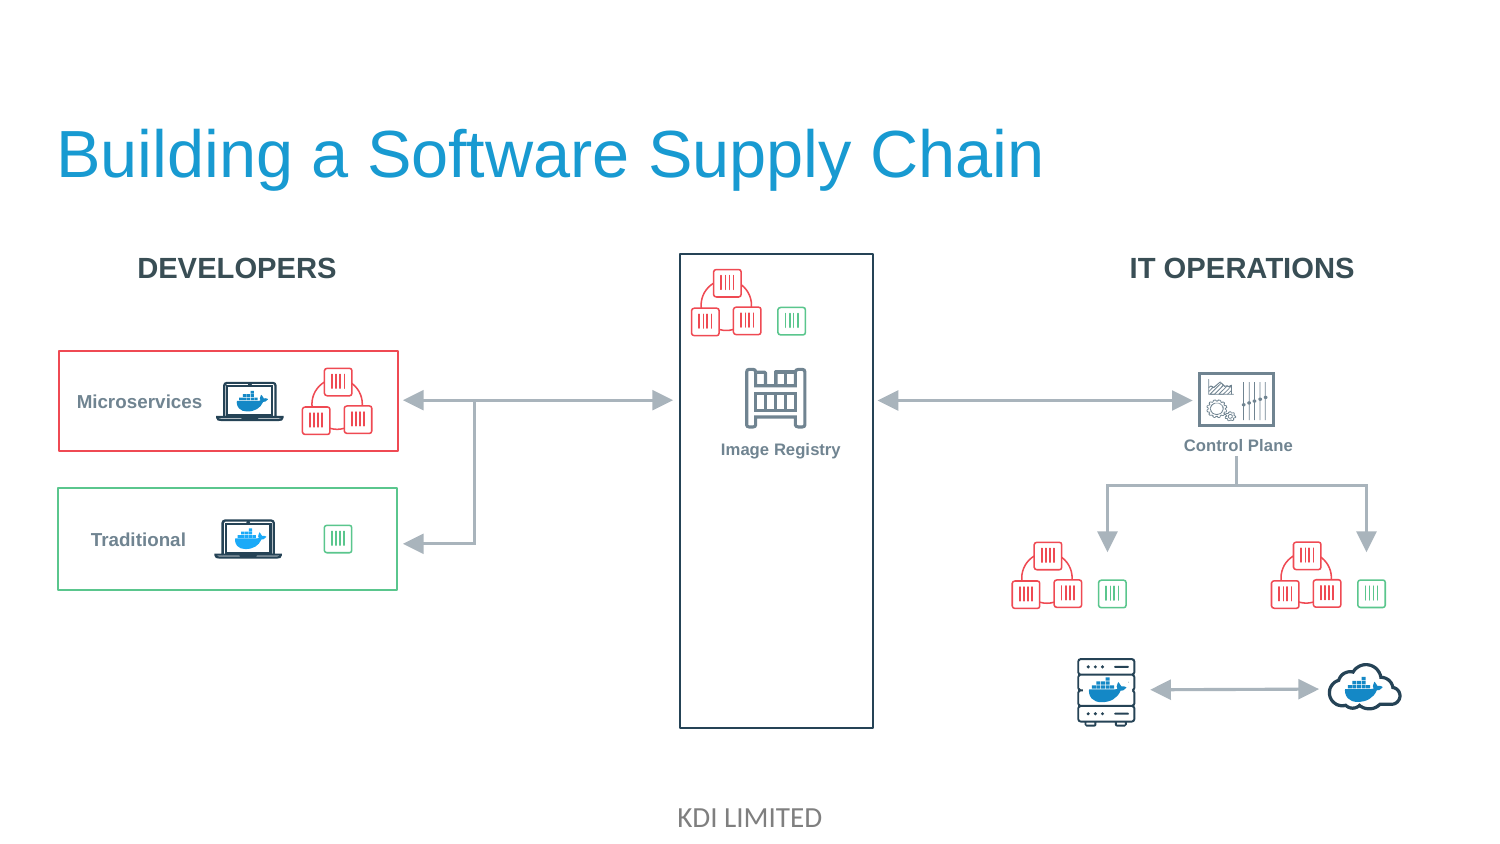

Building a Software Supply Chain
DEVELOPERS

IT OPERATIONS

Microservices

 Control Plane
Image Registry

Traditional